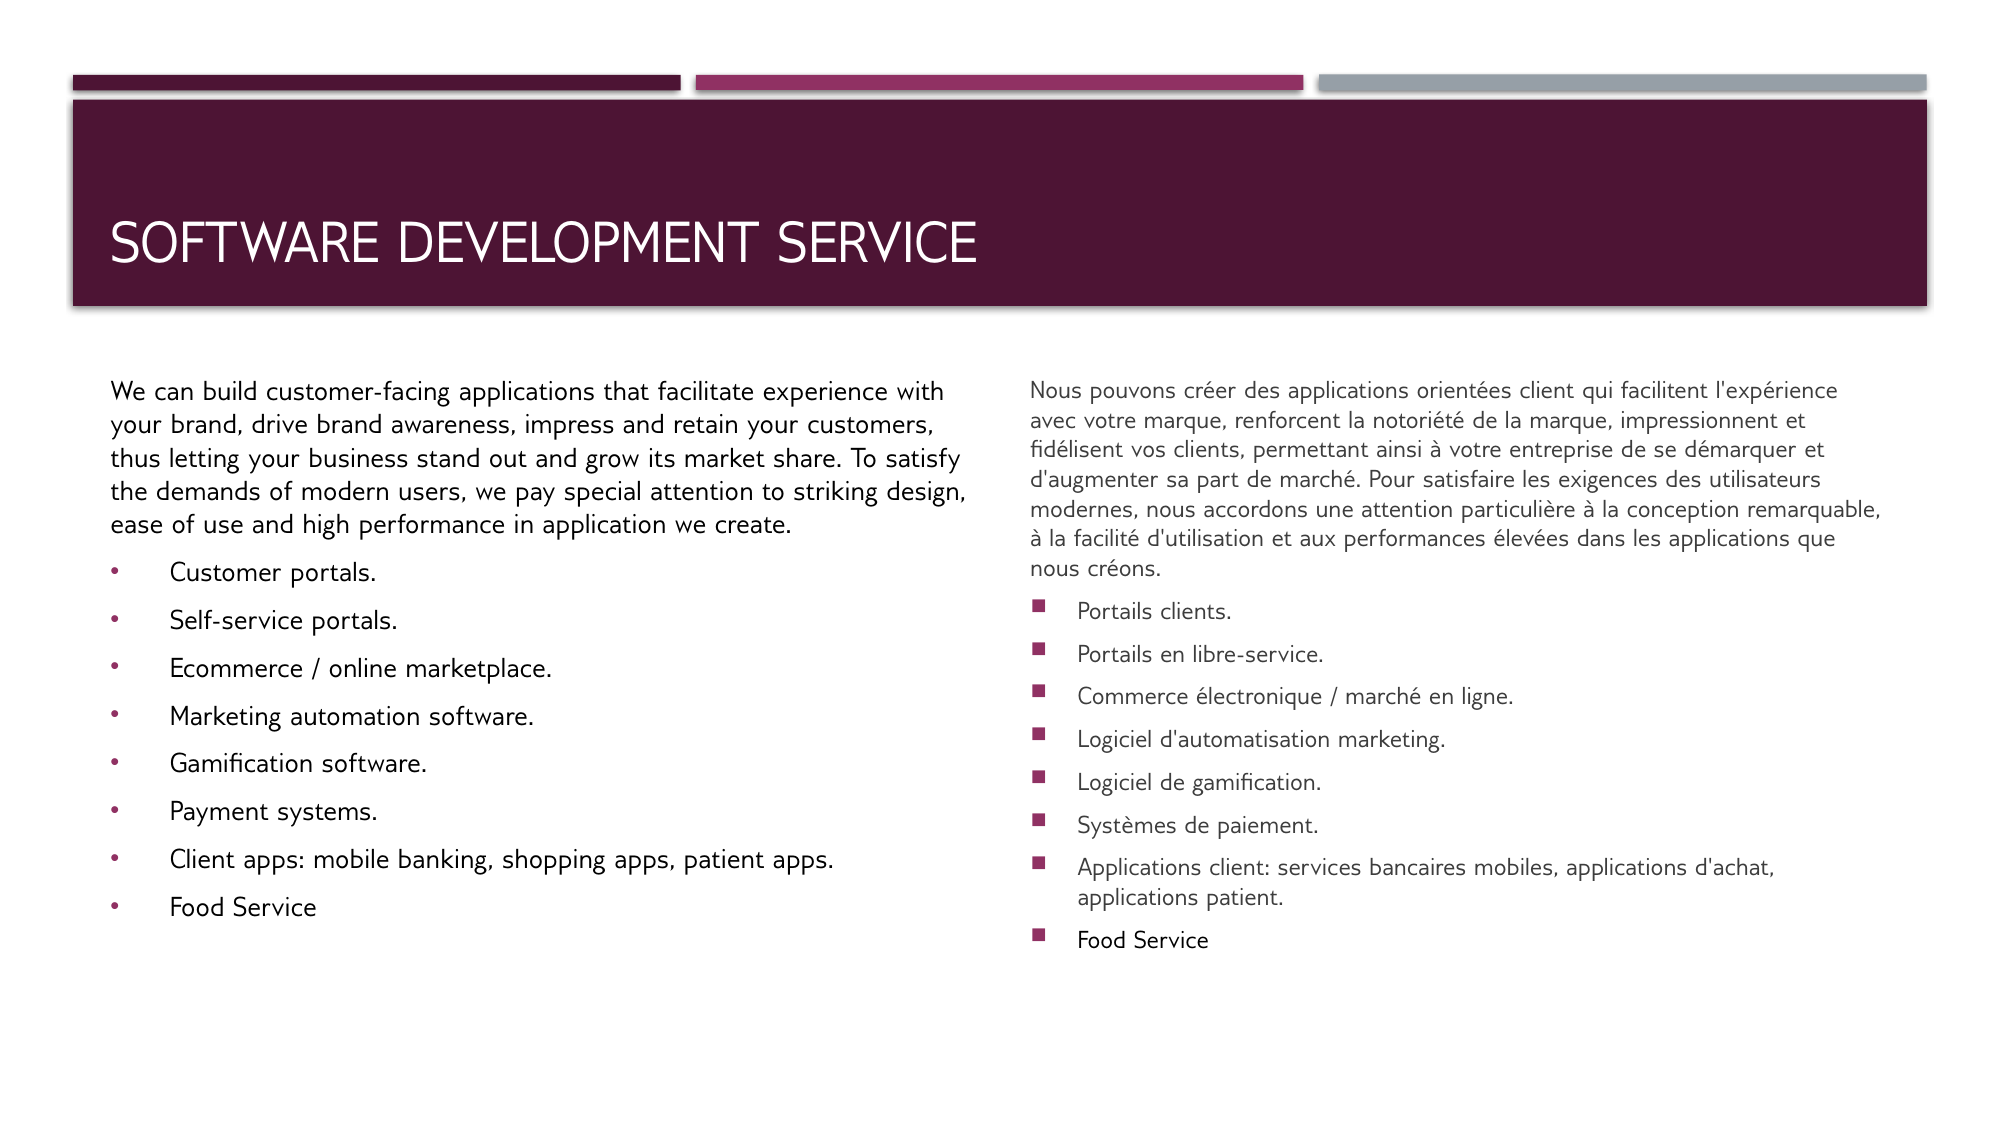

# software development service
We can build customer-facing applications that facilitate experience with your brand, drive brand awareness, impress and retain your customers, thus letting your business stand out and grow its market share. To satisfy the demands of modern users, we pay special attention to striking design, ease of use and high performance in application we create.
Customer portals.
Self-service portals.
Ecommerce / online marketplace.
Marketing automation software.
Gamification software.
Payment systems.
Client apps: mobile banking, shopping apps, patient apps.
Food Service

Nous pouvons créer des applications orientées client qui facilitent l'expérience avec votre marque, renforcent la notoriété de la marque, impressionnent et fidélisent vos clients, permettant ainsi à votre entreprise de se démarquer et d'augmenter sa part de marché. Pour satisfaire les exigences des utilisateurs modernes, nous accordons une attention particulière à la conception remarquable, à la facilité d'utilisation et aux performances élevées dans les applications que nous créons.
Portails clients.
Portails en libre-service.
Commerce électronique / marché en ligne.
Logiciel d'automatisation marketing.
Logiciel de gamification.
Systèmes de paiement.
Applications client: services bancaires mobiles, applications d'achat, applications patient.
Food Service